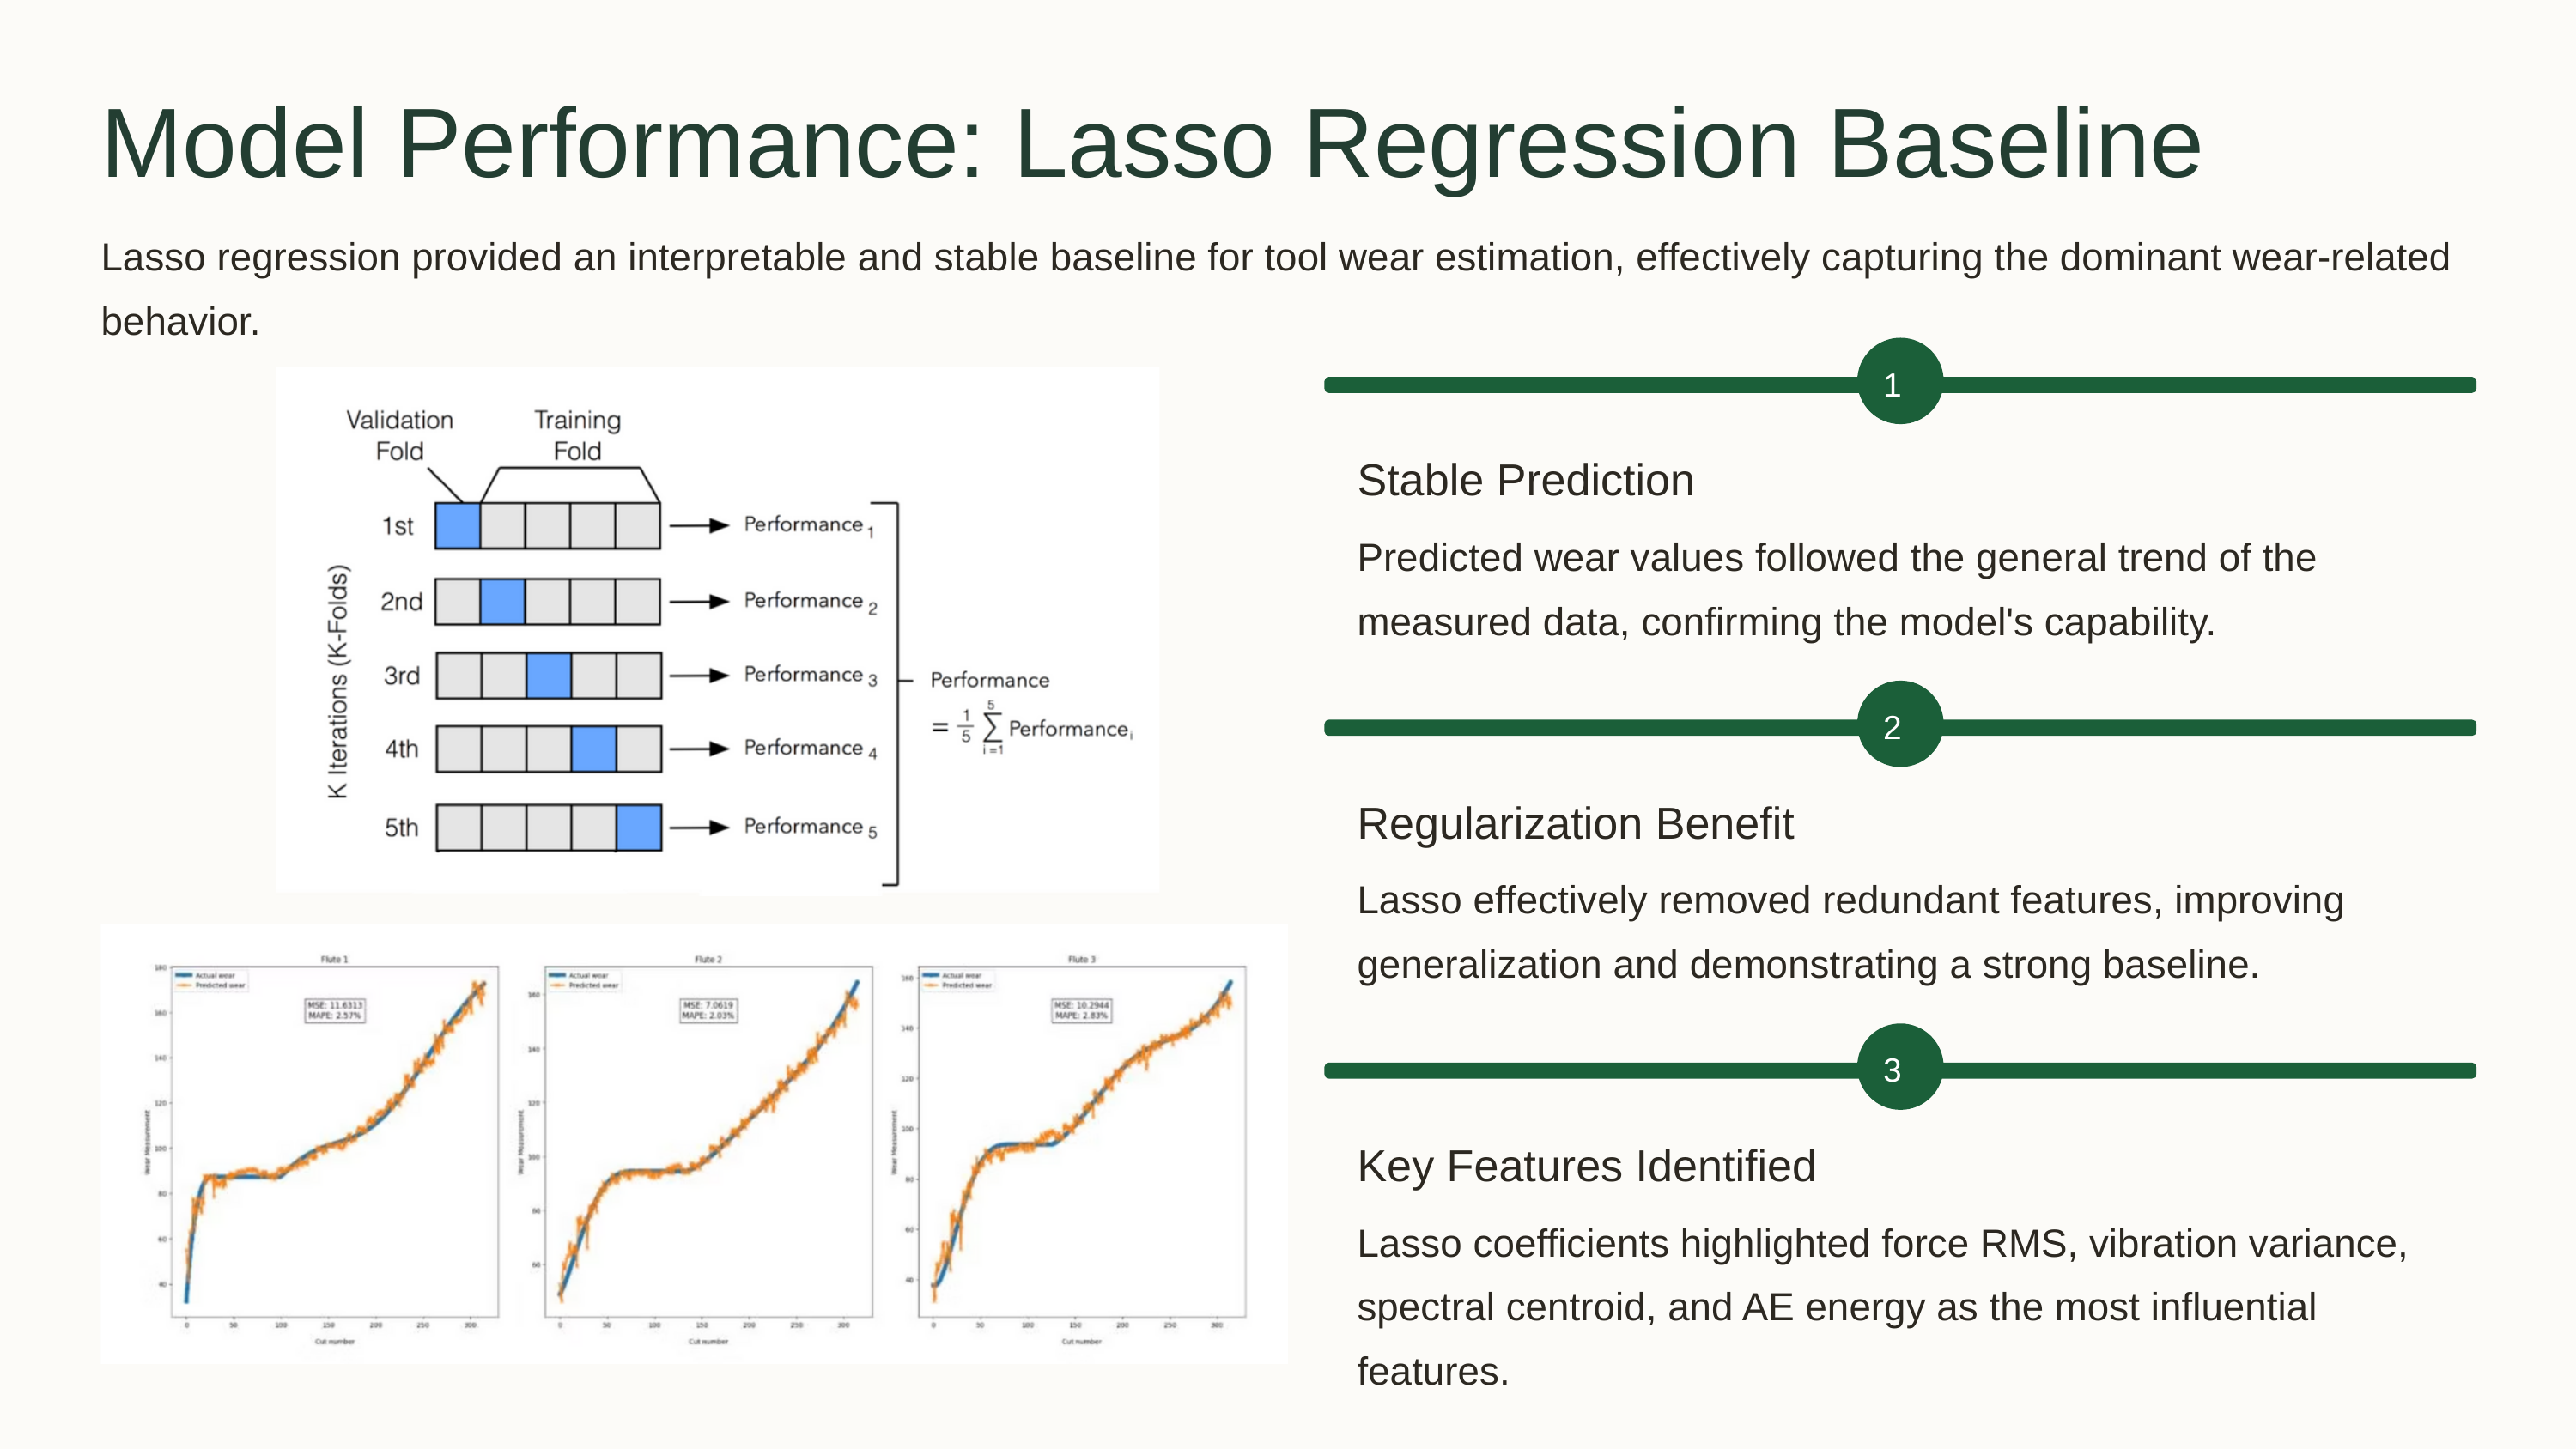

Model Performance: Lasso Regression Baseline
Lasso regression provided an interpretable and stable baseline for tool wear estimation, effectively capturing the dominant wear-related behavior.

1

Stable Prediction
Predicted wear values followed the general trend of the measured data, confirming the model's capability.

2

Regularization Benefit
Lasso effectively removed redundant features, improving generalization and demonstrating a strong baseline.

3

Key Features Identified
Lasso coefficients highlighted force RMS, vibration variance, spectral centroid, and AE energy as the most influential features.